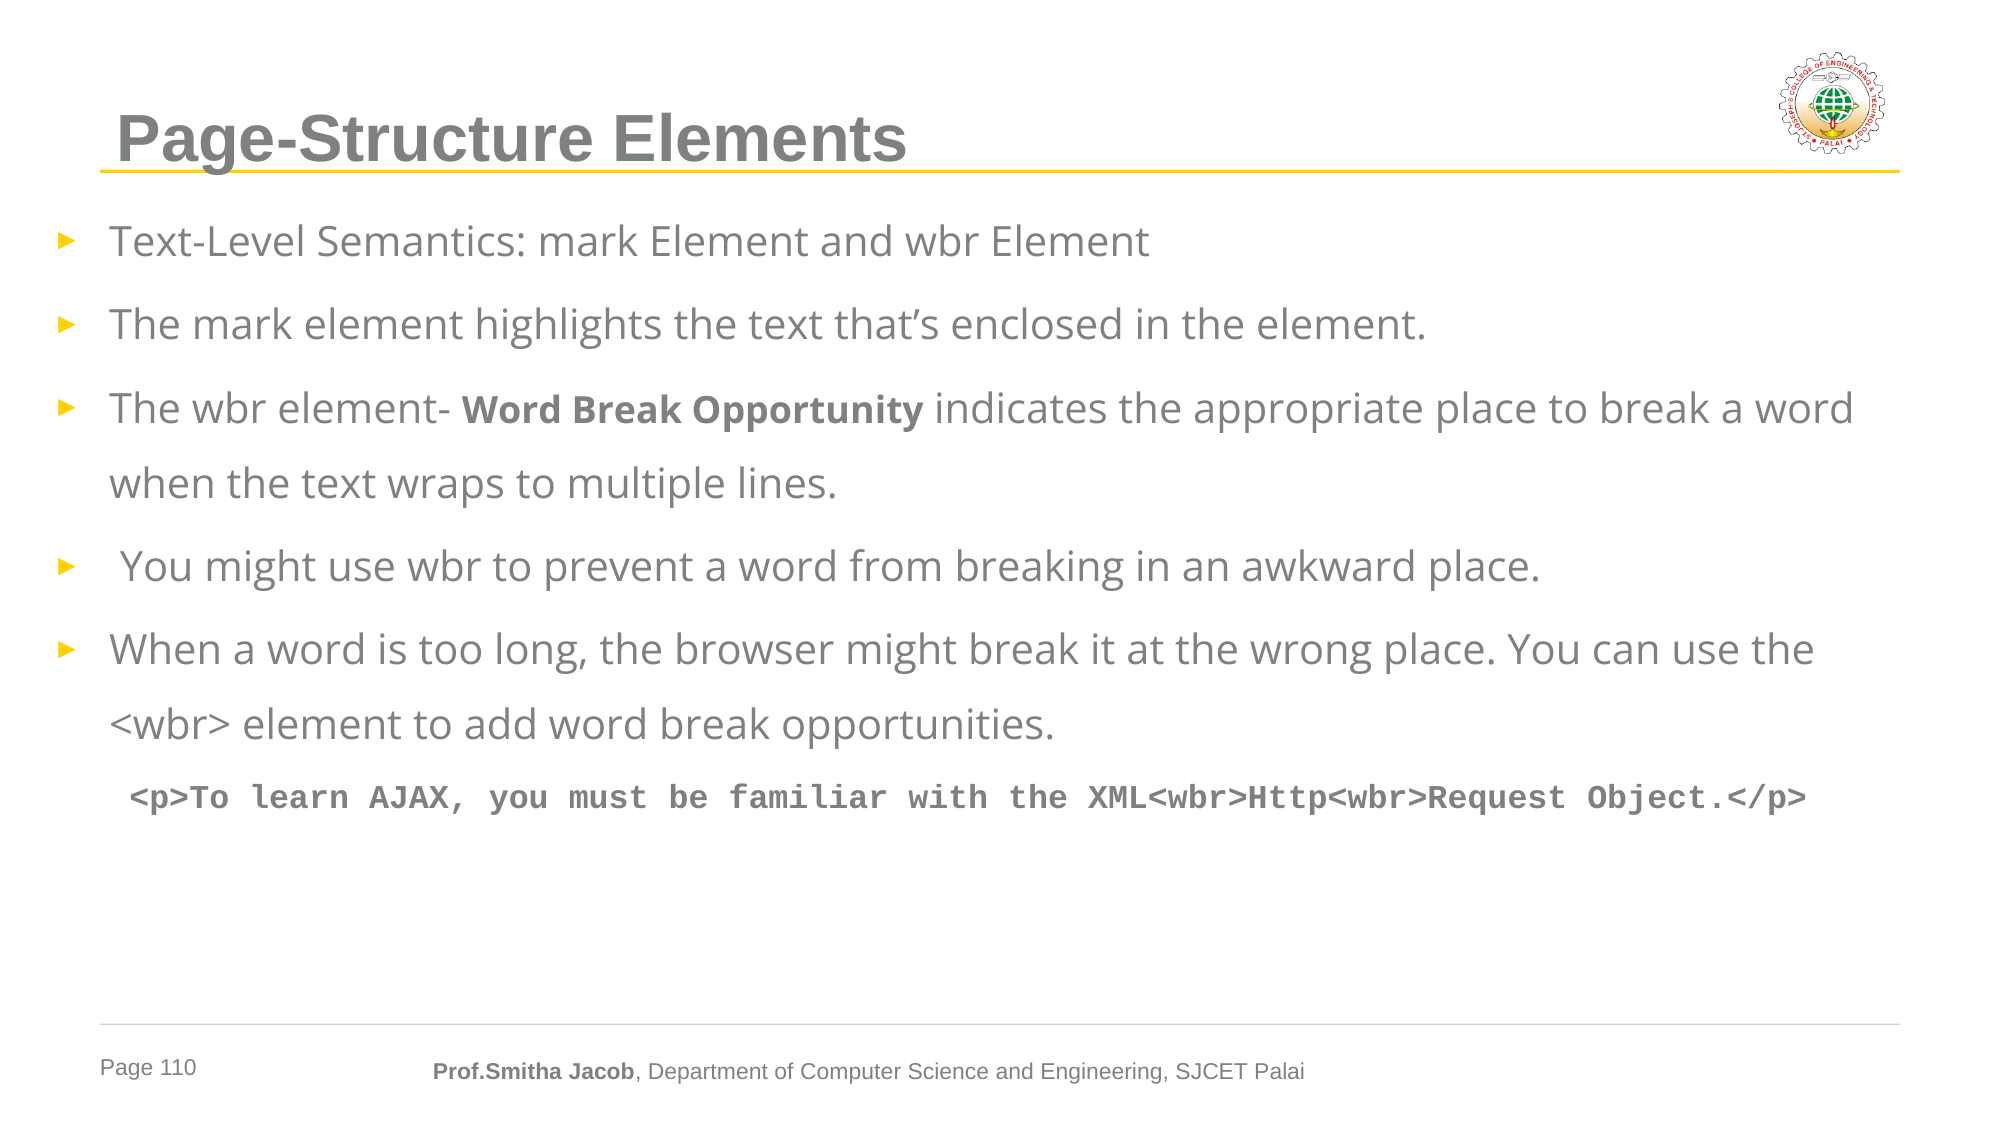

# Page-Structure Elements
Text-Level Semantics: mark Element and wbr Element
The mark element highlights the text that’s enclosed in the element.
The wbr element- Word Break Opportunity indicates the appropriate place to break a word when the text wraps to multiple lines.
 You might use wbr to prevent a word from breaking in an awkward place.
When a word is too long, the browser might break it at the wrong place. You can use the <wbr> element to add word break opportunities.
<p>To learn AJAX, you must be familiar with the XML<wbr>Http<wbr>Request Object.</p>